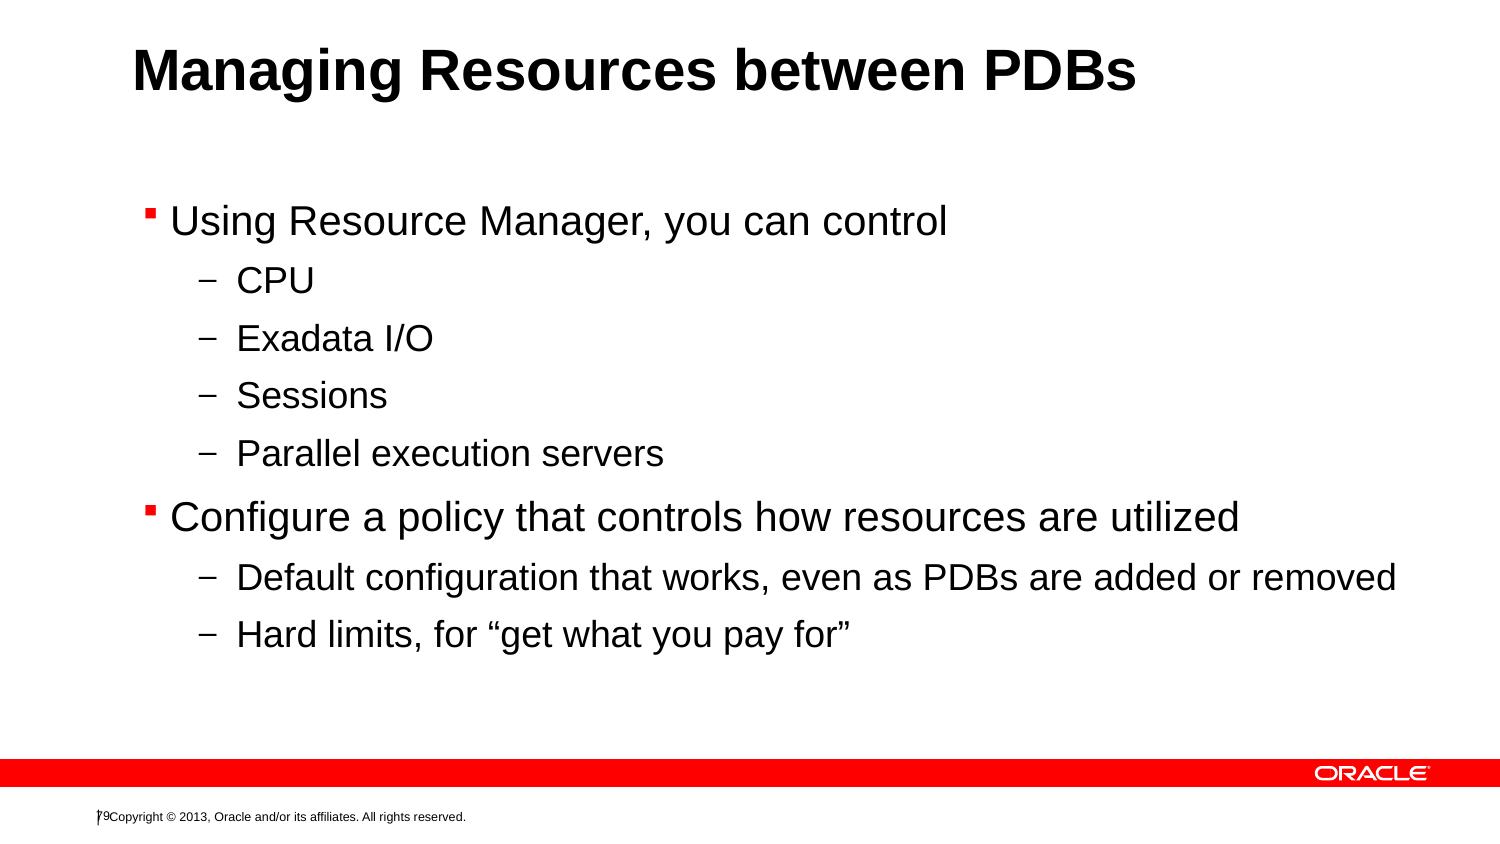

# Managing Resources between PDBs
Using Resource Manager, you can control
CPU
Exadata I/O
Sessions
Parallel execution servers
Configure a policy that controls how resources are utilized
Default configuration that works, even as PDBs are added or removed
Hard limits, for “get what you pay for”